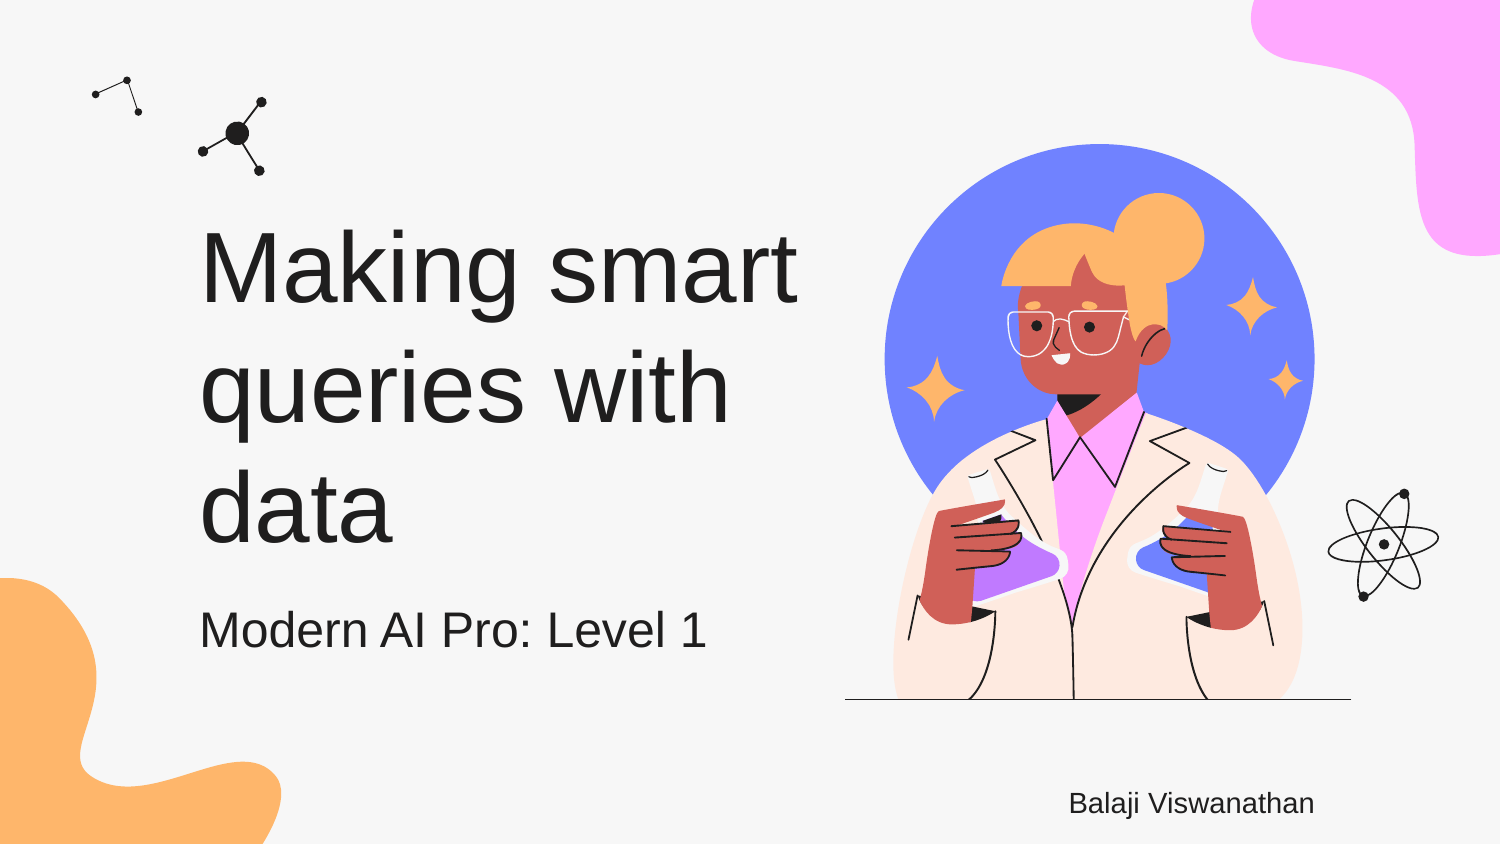

# Making smart queries with data

Modern AI Pro: Level 1

Balaji Viswanathan